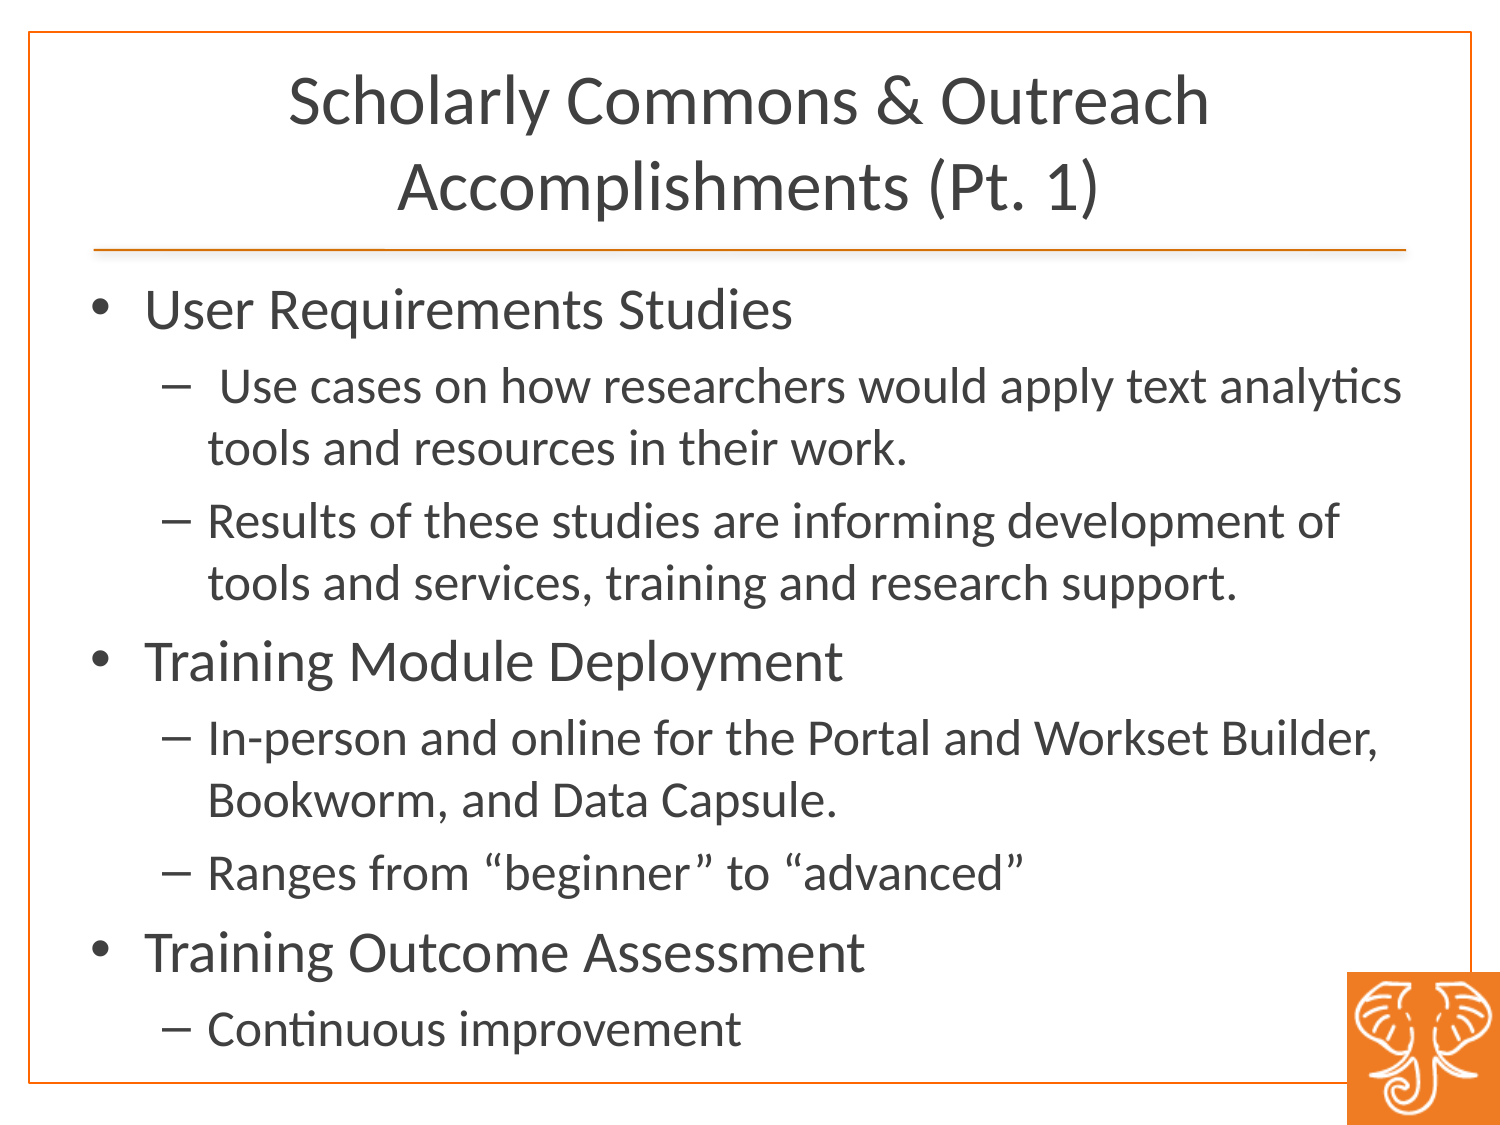

# Scholarly Commons & Outreach Accomplishments (Pt. 1)
User Requirements Studies
 Use cases on how researchers would apply text analytics tools and resources in their work.
Results of these studies are informing development of tools and services, training and research support.
Training Module Deployment
In-person and online for the Portal and Workset Builder, Bookworm, and Data Capsule.
Ranges from “beginner” to “advanced”
Training Outcome Assessment
Continuous improvement